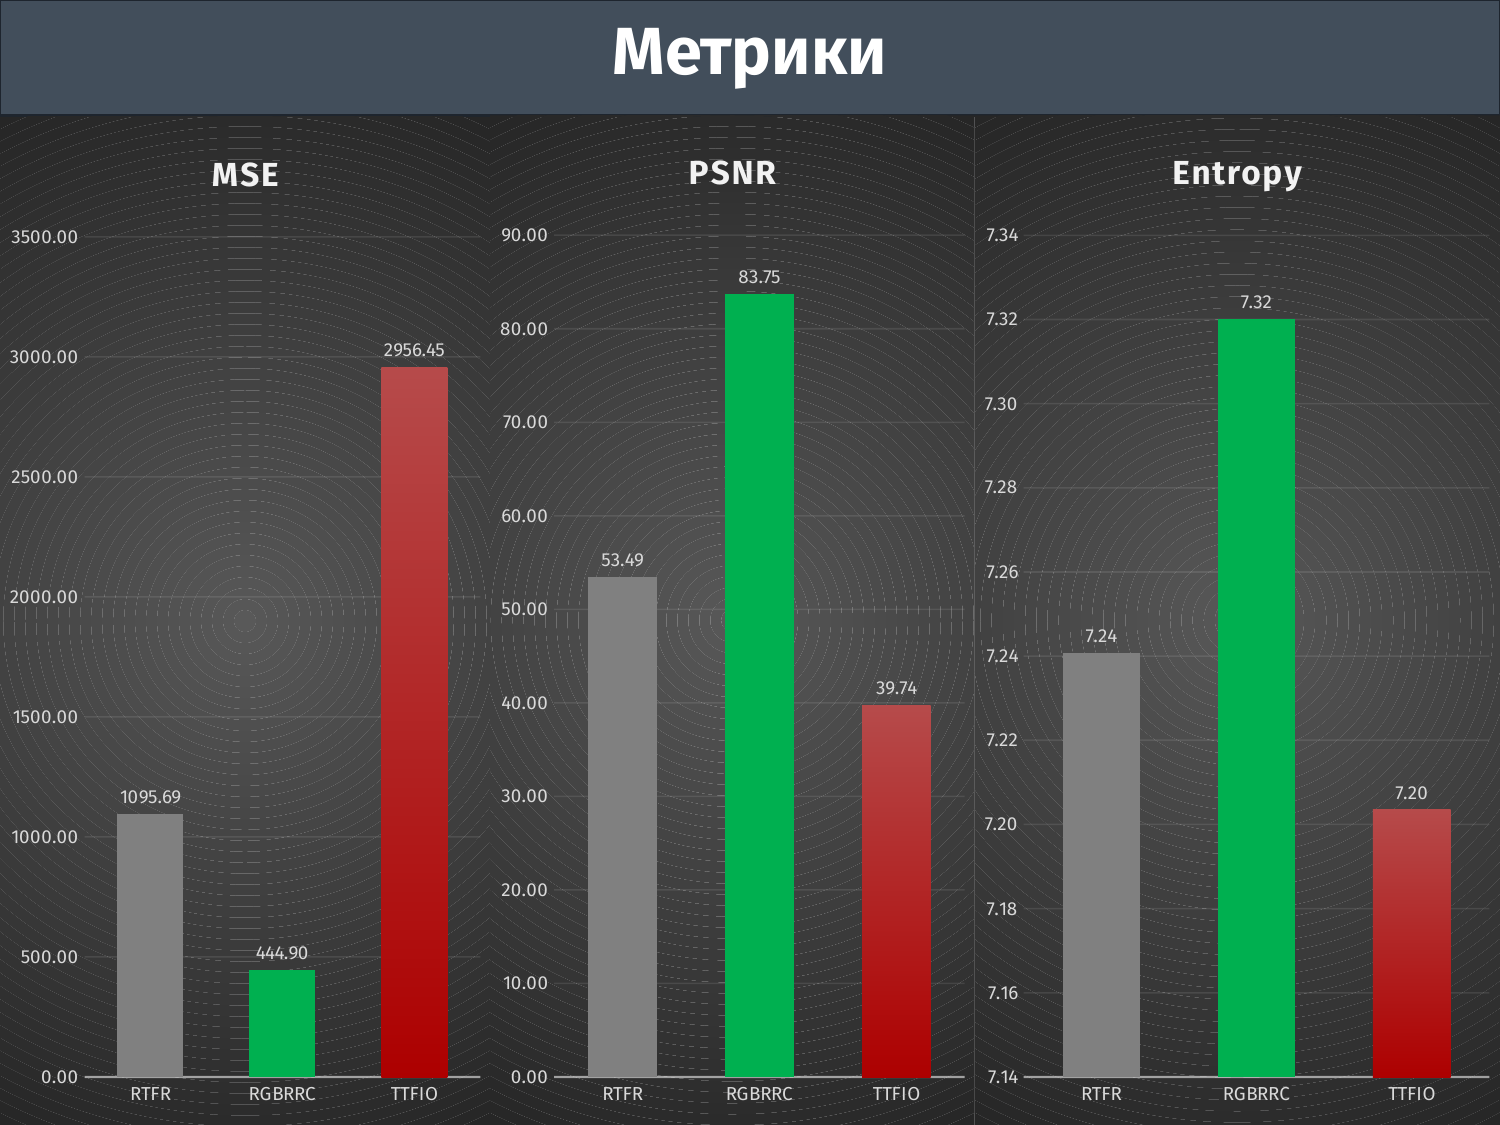

# Метрики

### Chart: PSNR

| Category |  |
|---|---|
| RTFR | 53.48753181818183 |
| RGBRRC | 83.75155217391305 |
| TTFIO | 39.74240454545455 |

### Chart: Entropy

| Category |  |
|---|---|
| RTFR | 7.240688636363637 |
| RGBRRC | 7.320041379310343 |
| TTFIO | 7.203486363636364 |

### Chart: MSE

| Category |  |
|---|---|
| RTFR | 1095.6922999999997 |
| RGBRRC | 444.9001586206898 |
| TTFIO | 2956.4538840909086 |